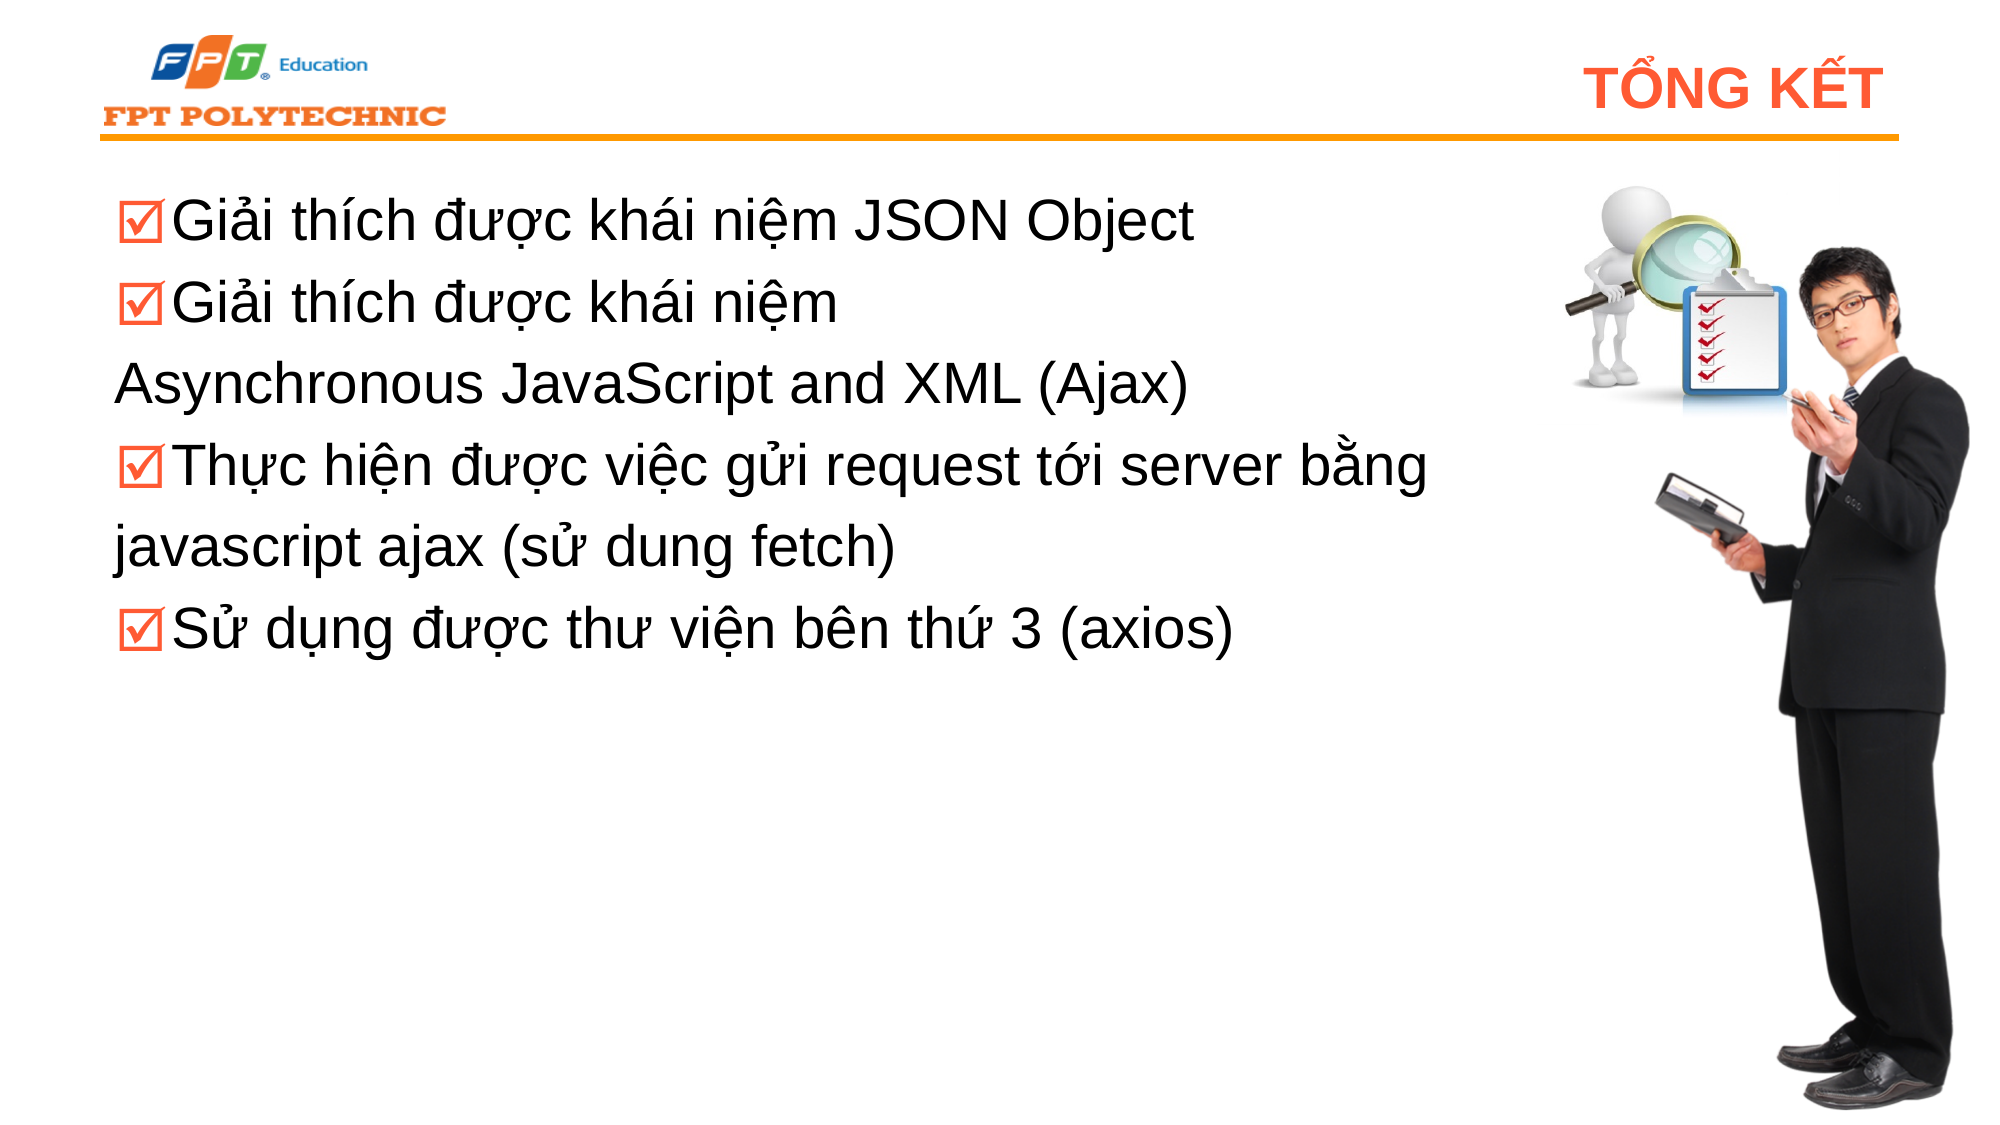

# Tổng kết
Giải thích được khái niệm JSON Object
Giải thích được khái niệm
Asynchronous JavaScript and XML (Ajax)
Thực hiện được việc gửi request tới server bằng
javascript ajax (sử dung fetch)
Sử dụng được thư viện bên thứ 3 (axios)